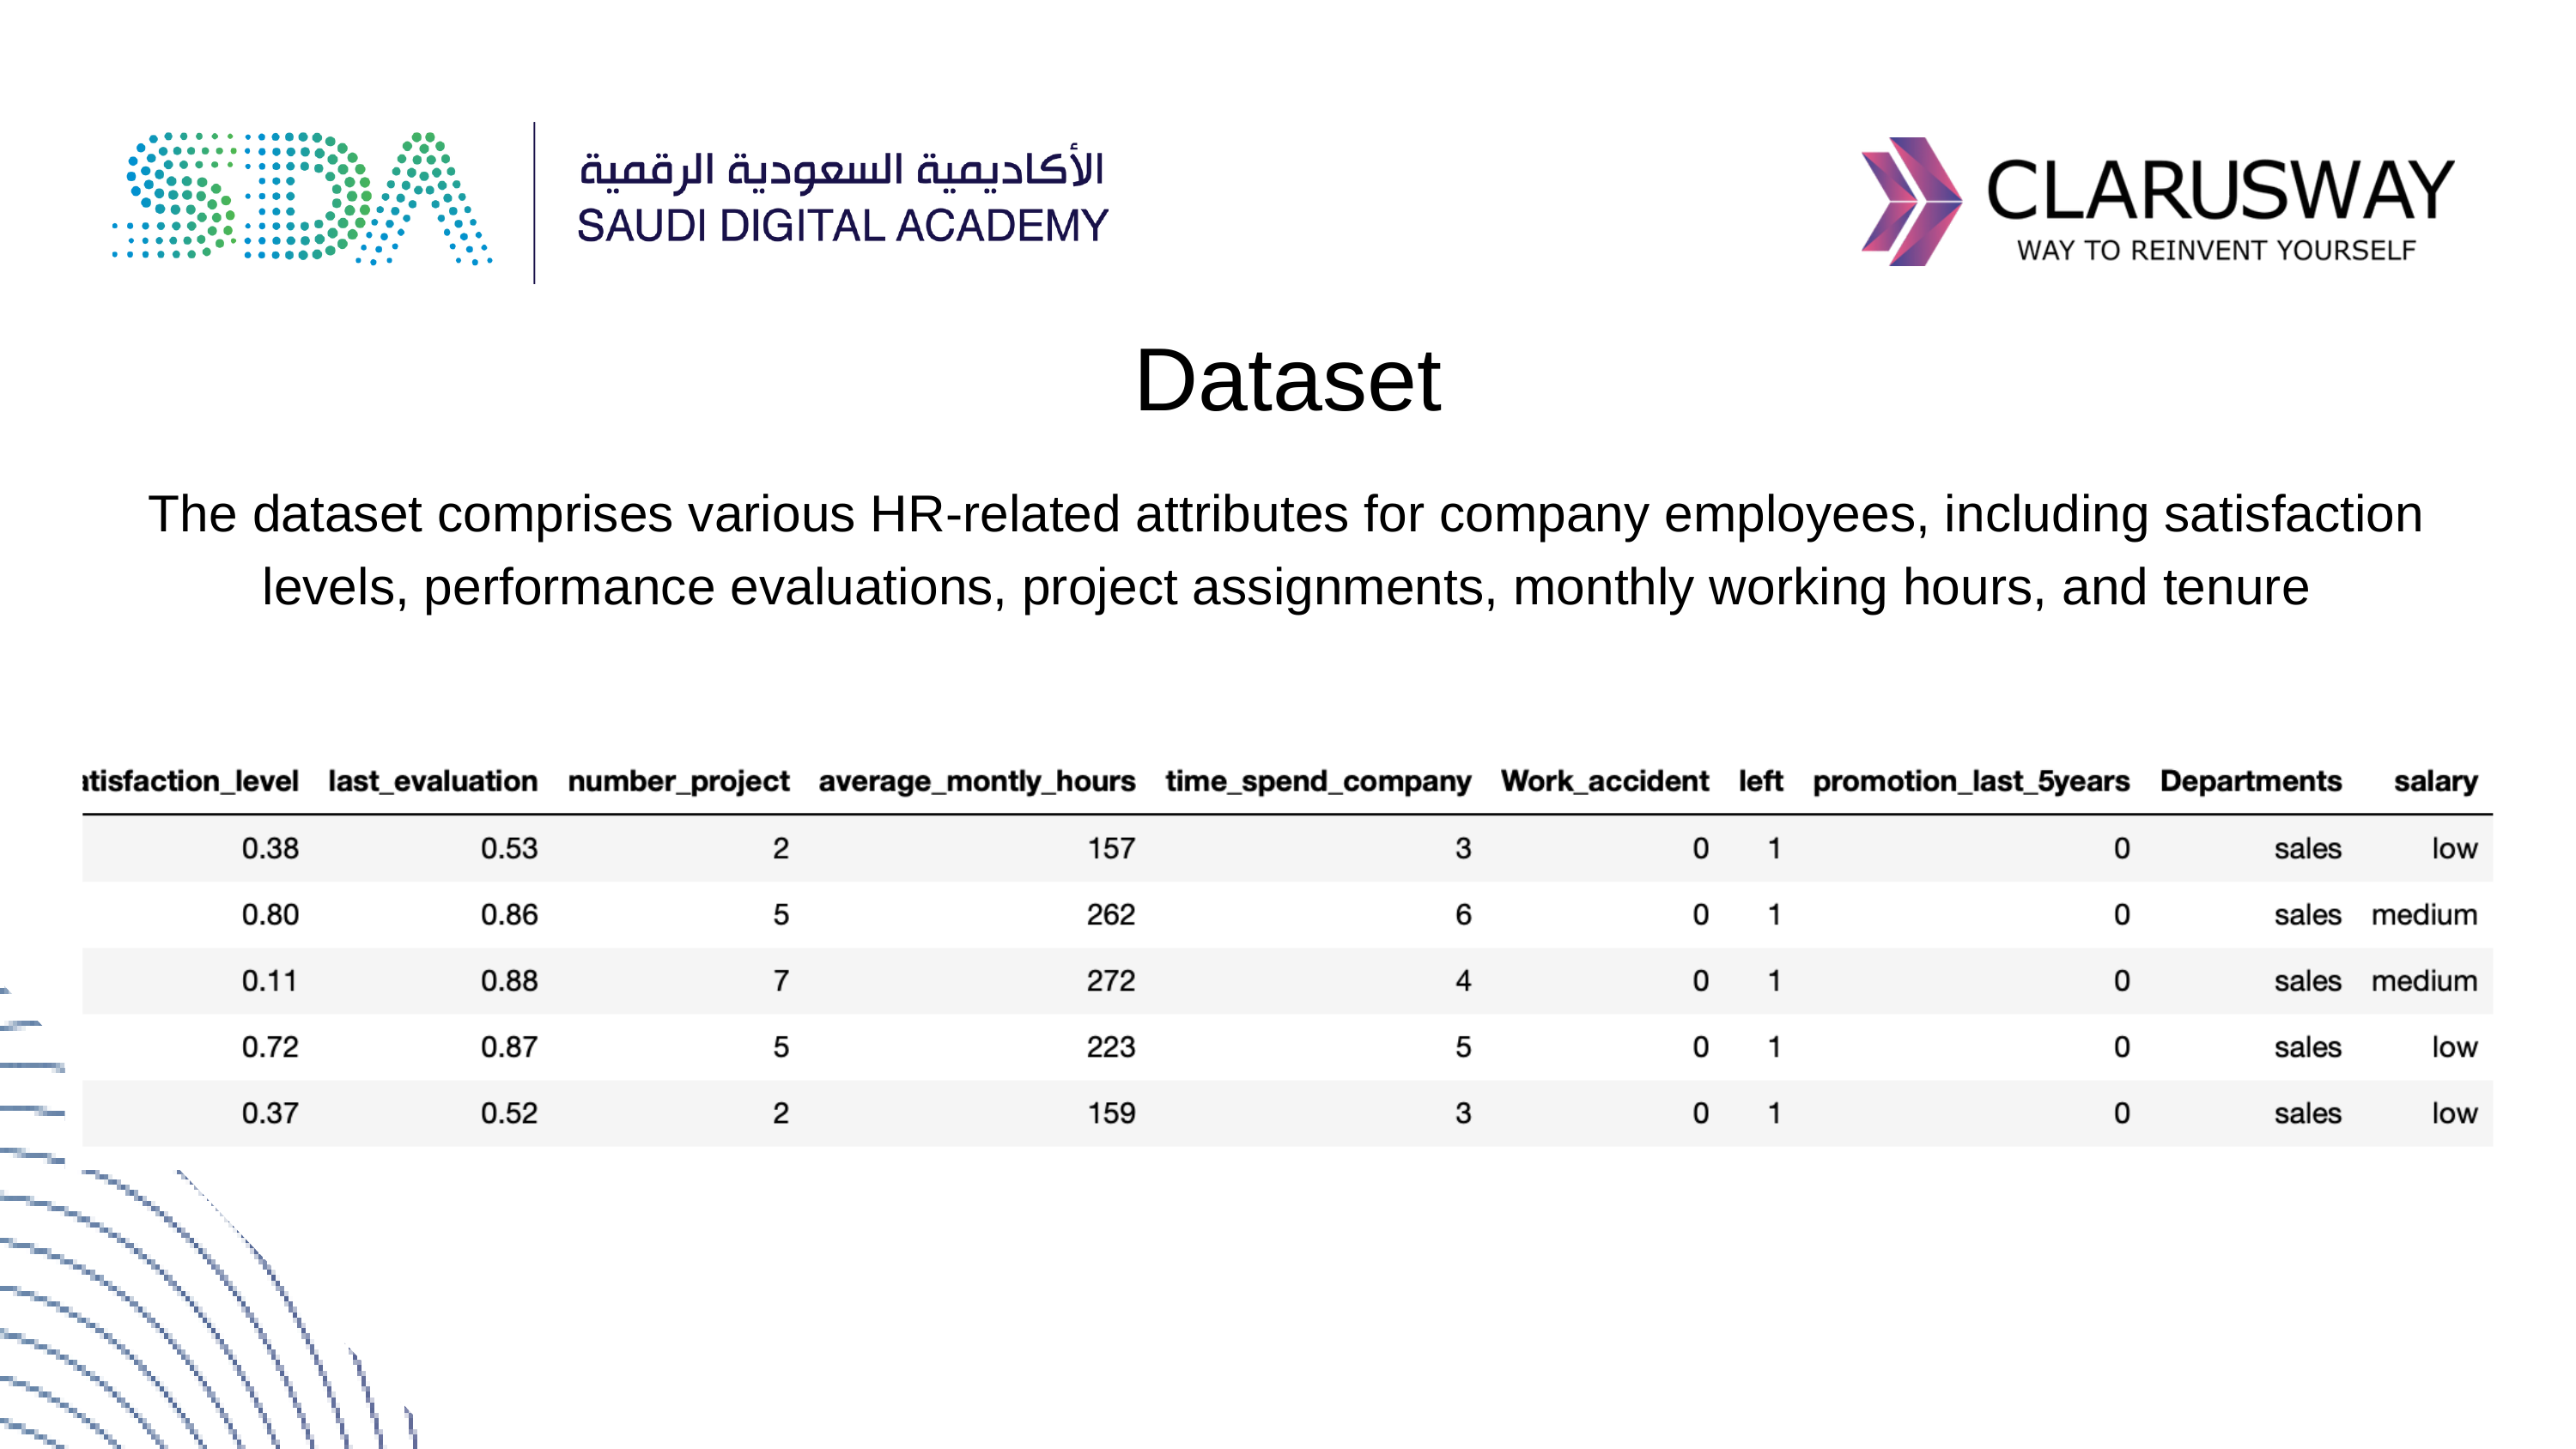

Dataset
The dataset comprises various HR-related attributes for company employees, including satisfaction levels, performance evaluations, project assignments, monthly working hours, and tenure